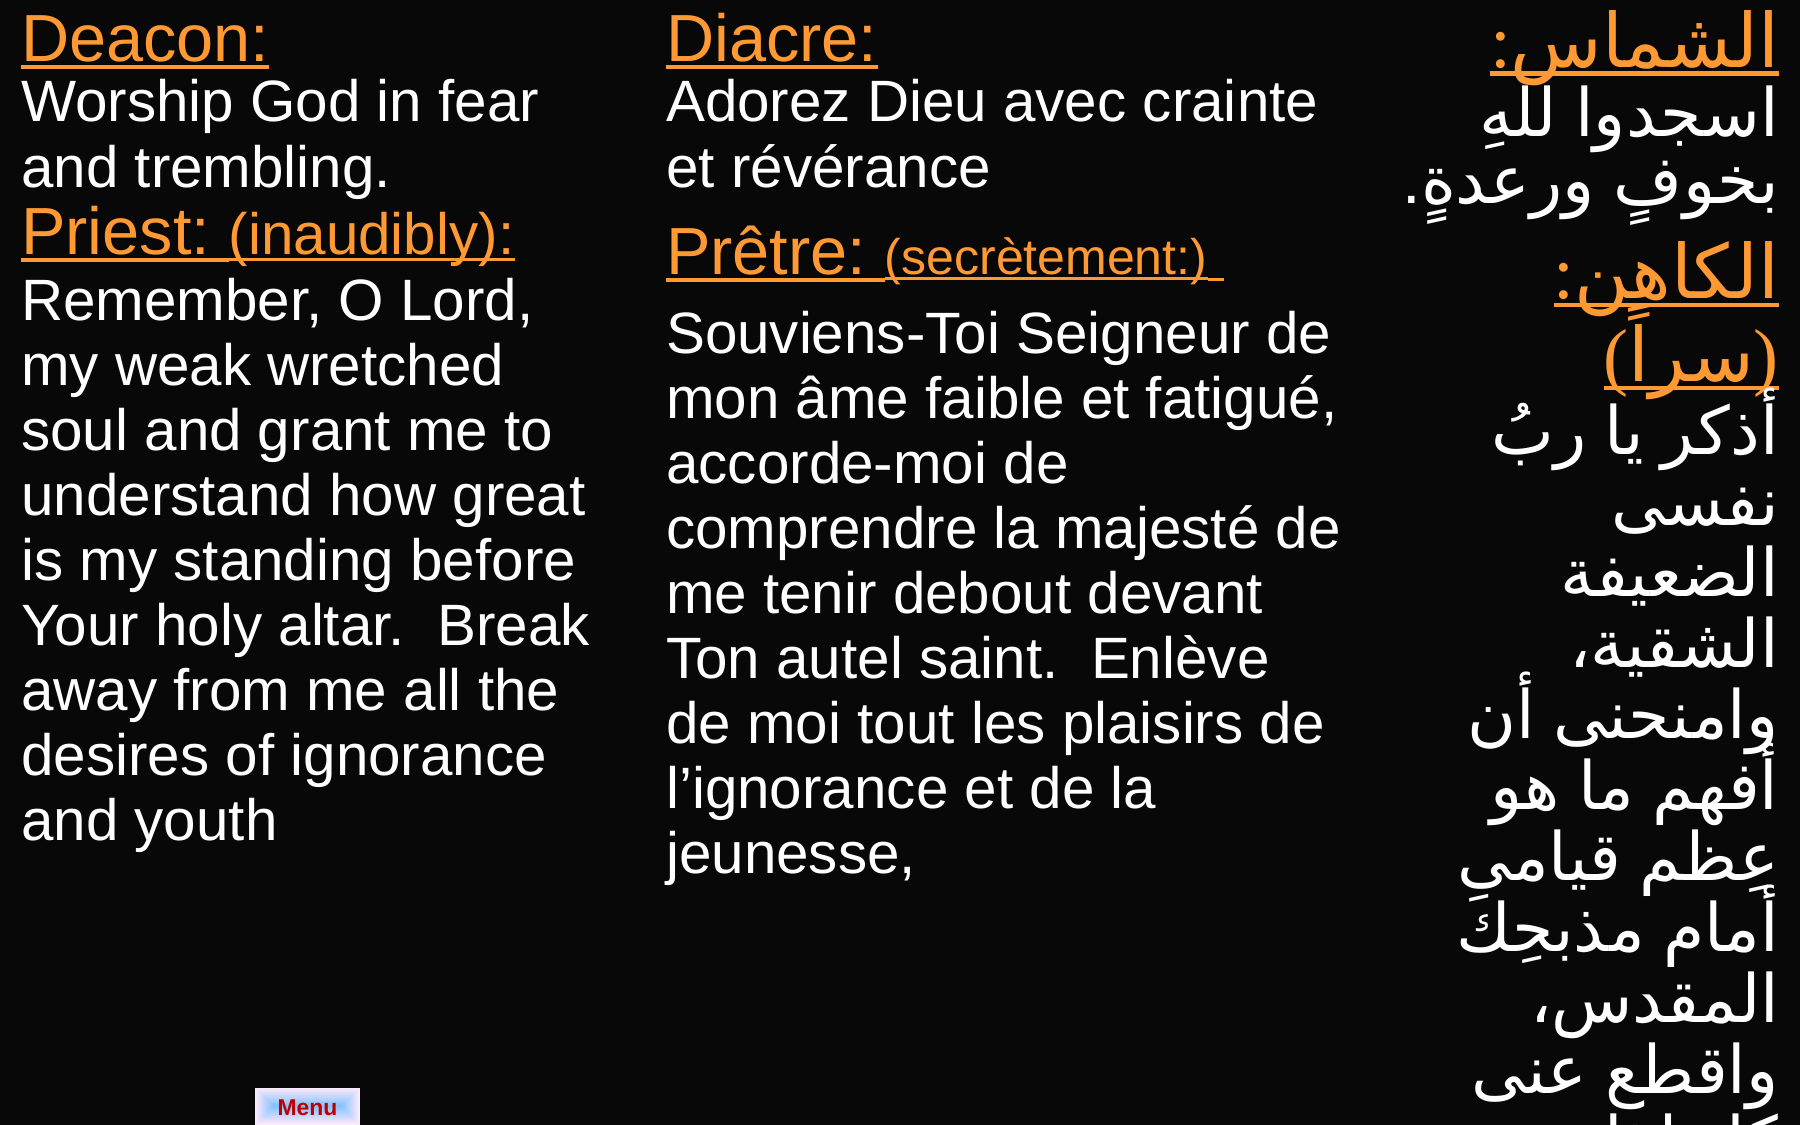

| Deacon: Worship God in fear and trembling. Priest: (inaudibly): Remember, O Lord, my weak wretched soul and grant me to understand how great is my standing before Your holy altar. Break away from me all the desires of ignorance and youth | Diacre: Adorez Dieu avec crainte et révérance Prêtre: (secrètement:) Souviens-Toi Seigneur de mon âme faible et fatigué, accorde-moi de comprendre la majesté de me tenir debout devant Ton autel saint. Enlève de moi tout les plaisirs de l’ignorance et de la jeunesse, | الشماس: اسجدوا للهِ بخوفٍ ورعدةٍ. الكاهن:(سراً) أذكر يا ربُ نفسى الضعيفة الشقية، وامنحنى أن أفهم ما هو عِظم قيامى أمام مذبحِكَ المقدس، واقطع عنى كل لذات الجهل والصبا، |
| --- | --- | --- |

Menu